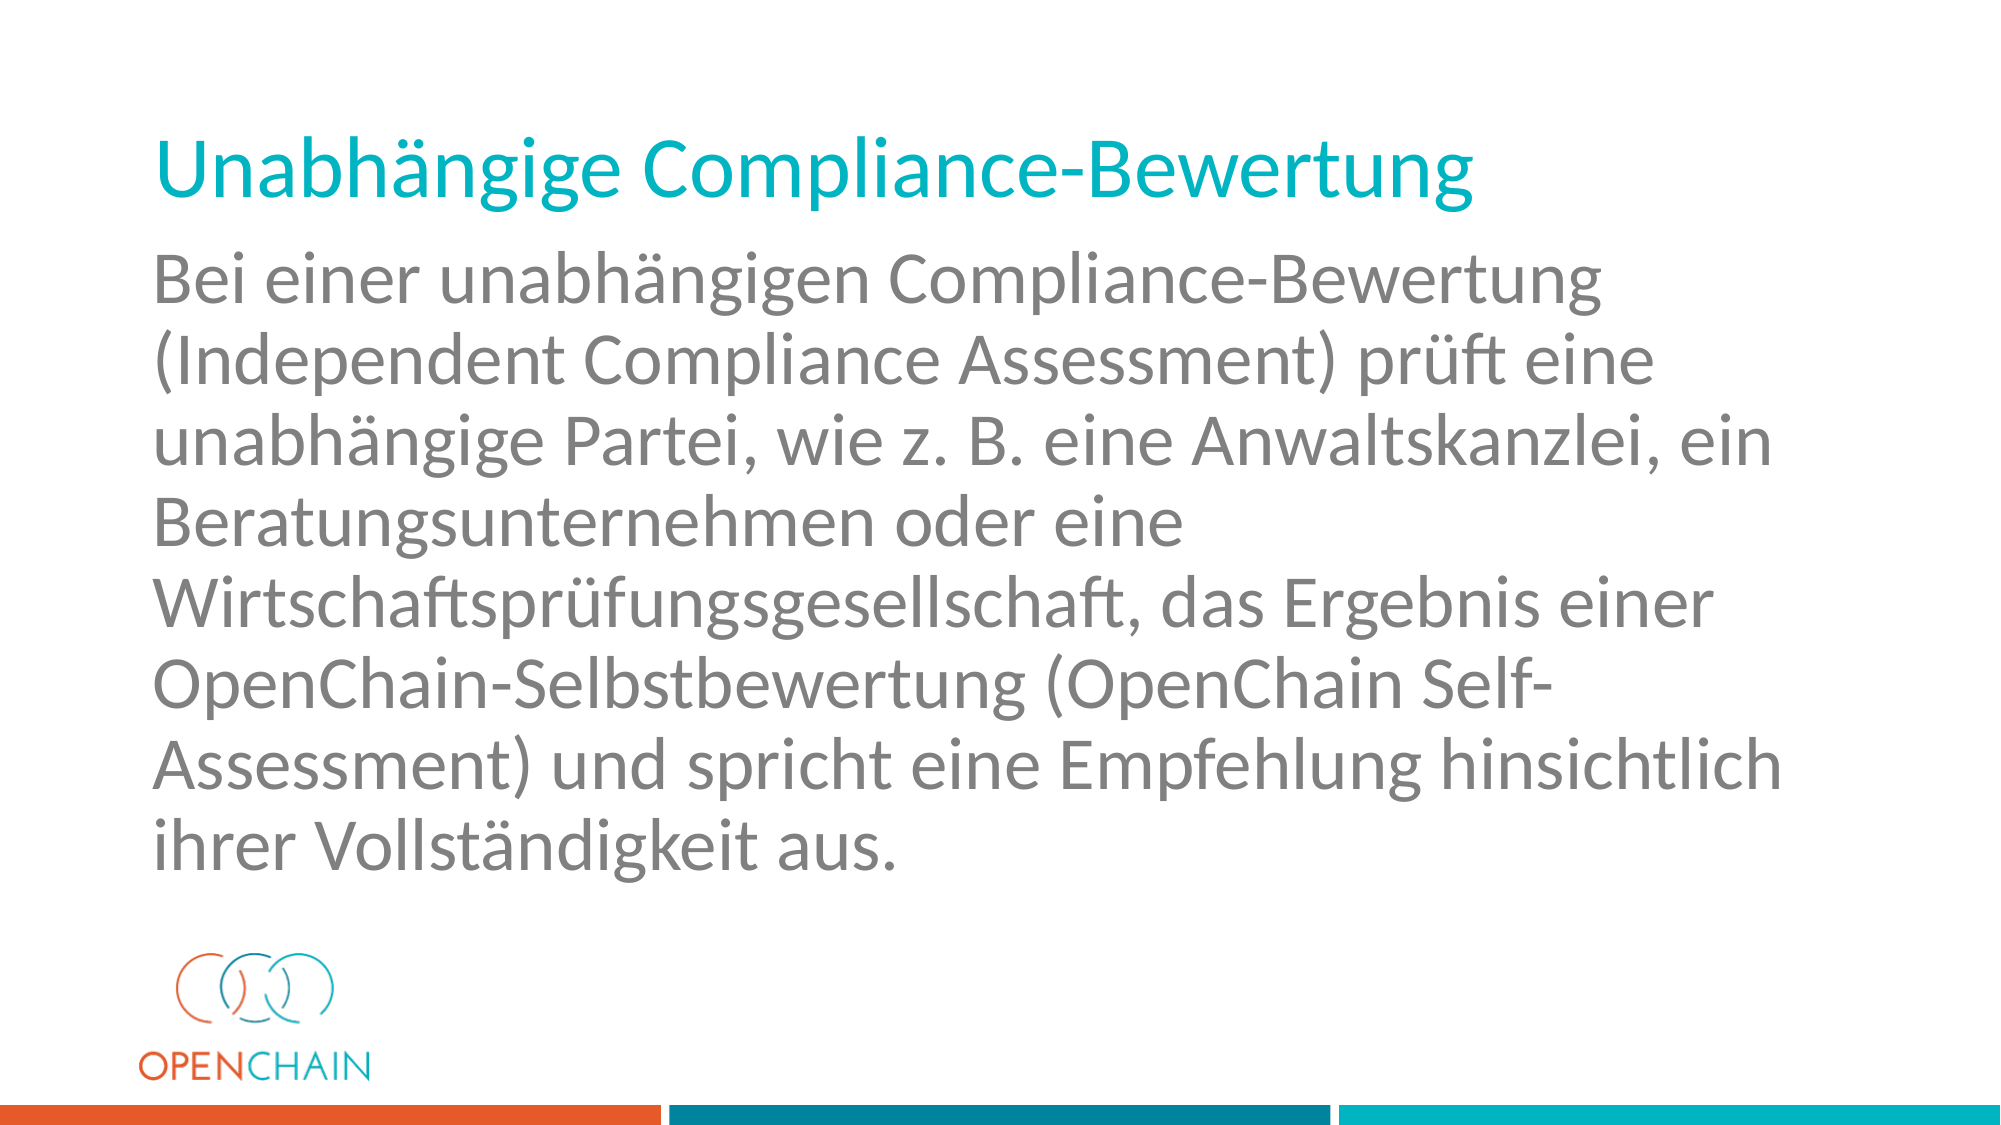

Unabhängige Compliance-Bewertung
# Bei einer unabhängigen Compliance-Bewertung (Independent Compliance Assessment) prüft eine unabhängige Partei, wie z. B. eine Anwaltskanzlei, ein Beratungsunternehmen oder eine Wirtschaftsprüfungsgesellschaft, das Ergebnis einer OpenChain-Selbstbewertung (OpenChain Self-Assessment) und spricht eine Empfehlung hinsichtlich ihrer Vollständigkeit aus.